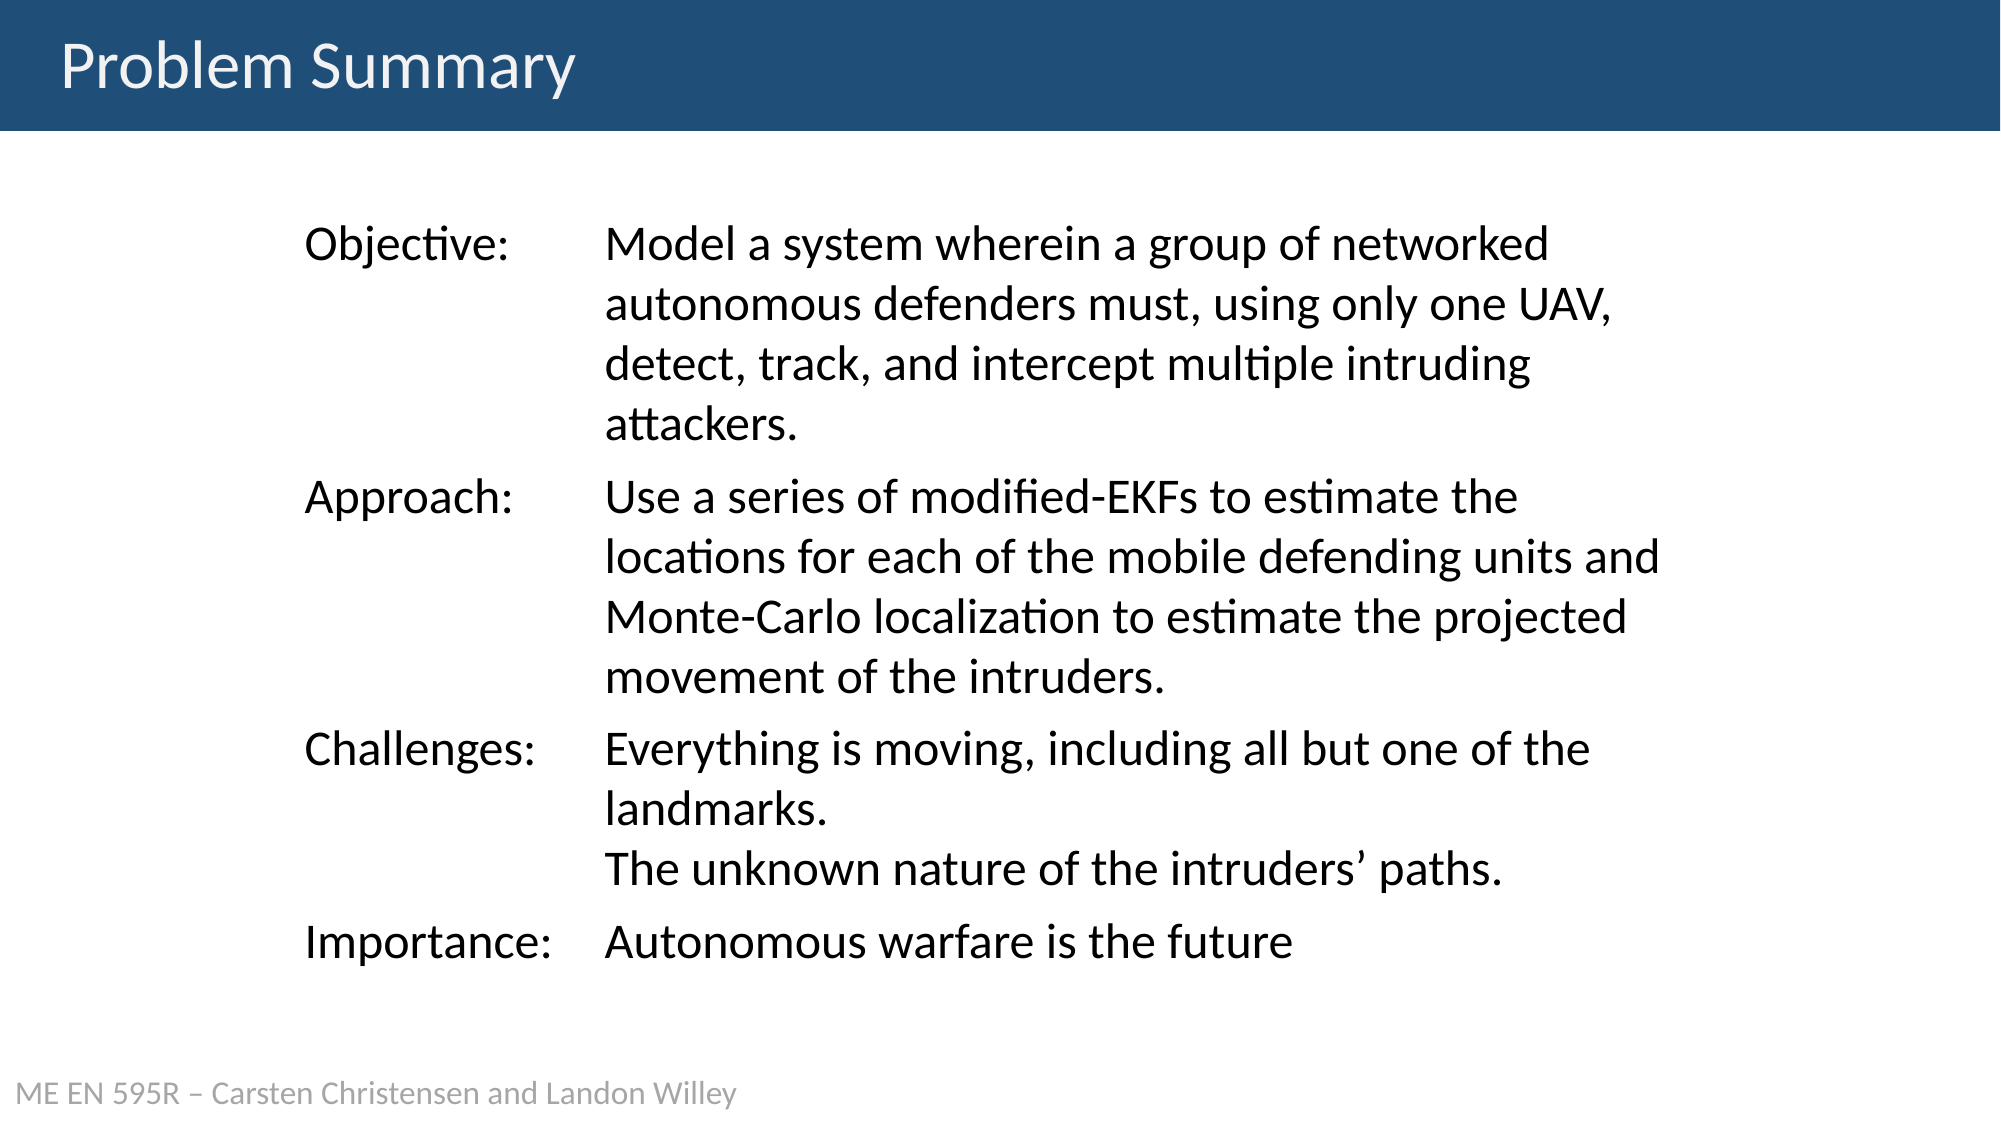

# Problem Summary
Objective: 	Model a system wherein a group of networked autonomous defenders must, using only one UAV, detect, track, and intercept multiple intruding attackers.
Approach: 	Use a series of modified-EKFs to estimate the locations for each of the mobile defending units and Monte-Carlo localization to estimate the projected movement of the intruders.
Challenges: 	Everything is moving, including all but one of the landmarks.
	The unknown nature of the intruders’ paths.
Importance:	Autonomous warfare is the future